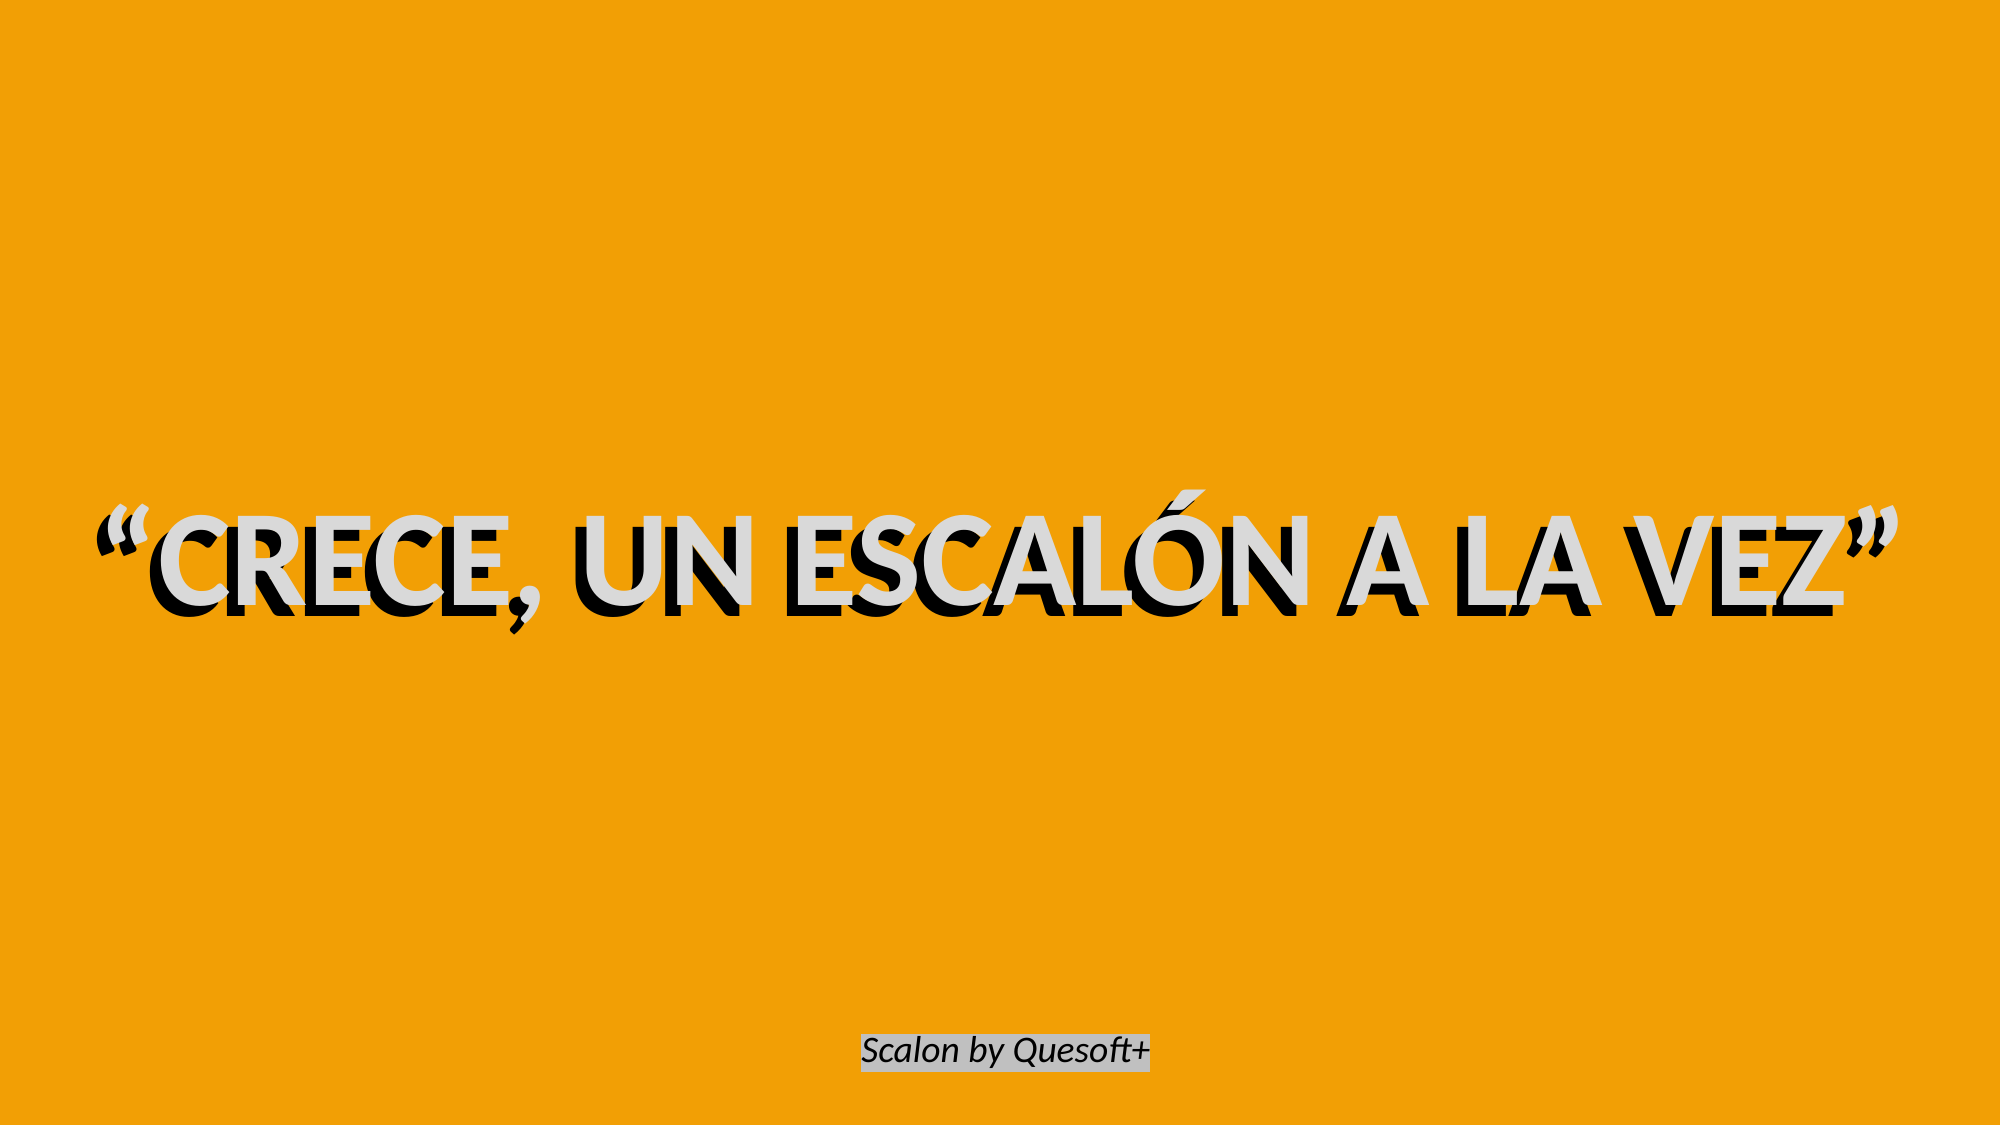

“CRECE, UN ESCALÓN A LA VEZ”
“CRECE, UN ESCALÓN A LA VEZ”
Scalon by Quesoft+